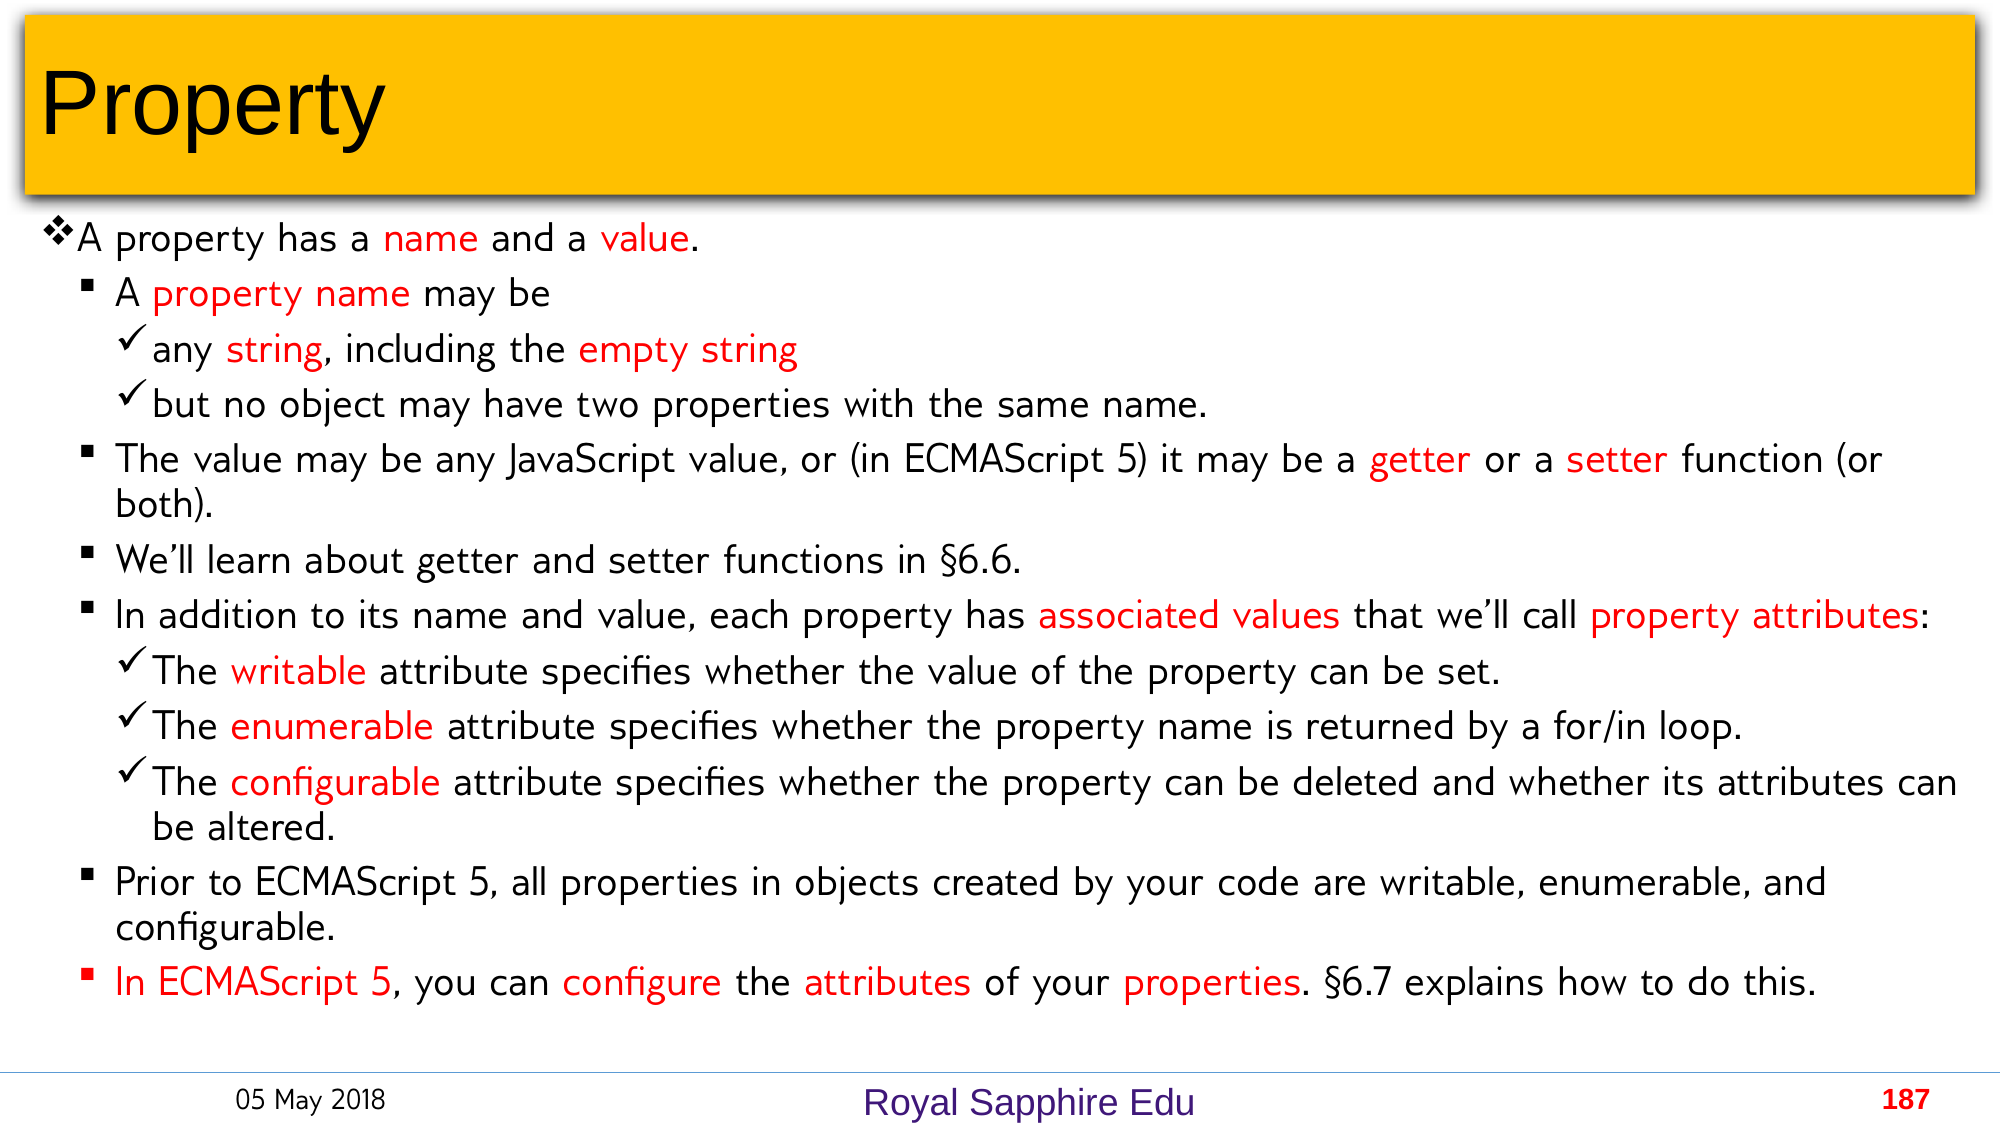

# Property
A property has a name and a value.
A property name may be
any string, including the empty string
but no object may have two properties with the same name.
The value may be any JavaScript value, or (in ECMAScript 5) it may be a getter or a setter function (or both).
We’ll learn about getter and setter functions in §6.6.
In addition to its name and value, each property has associated values that we’ll call property attributes:
The writable attribute specifies whether the value of the property can be set.
The enumerable attribute specifies whether the property name is returned by a for/in loop.
The configurable attribute specifies whether the property can be deleted and whether its attributes can be altered.
Prior to ECMAScript 5, all properties in objects created by your code are writable, enumerable, and configurable.
In ECMAScript 5, you can configure the attributes of your properties. §6.7 explains how to do this.
05 May 2018
187